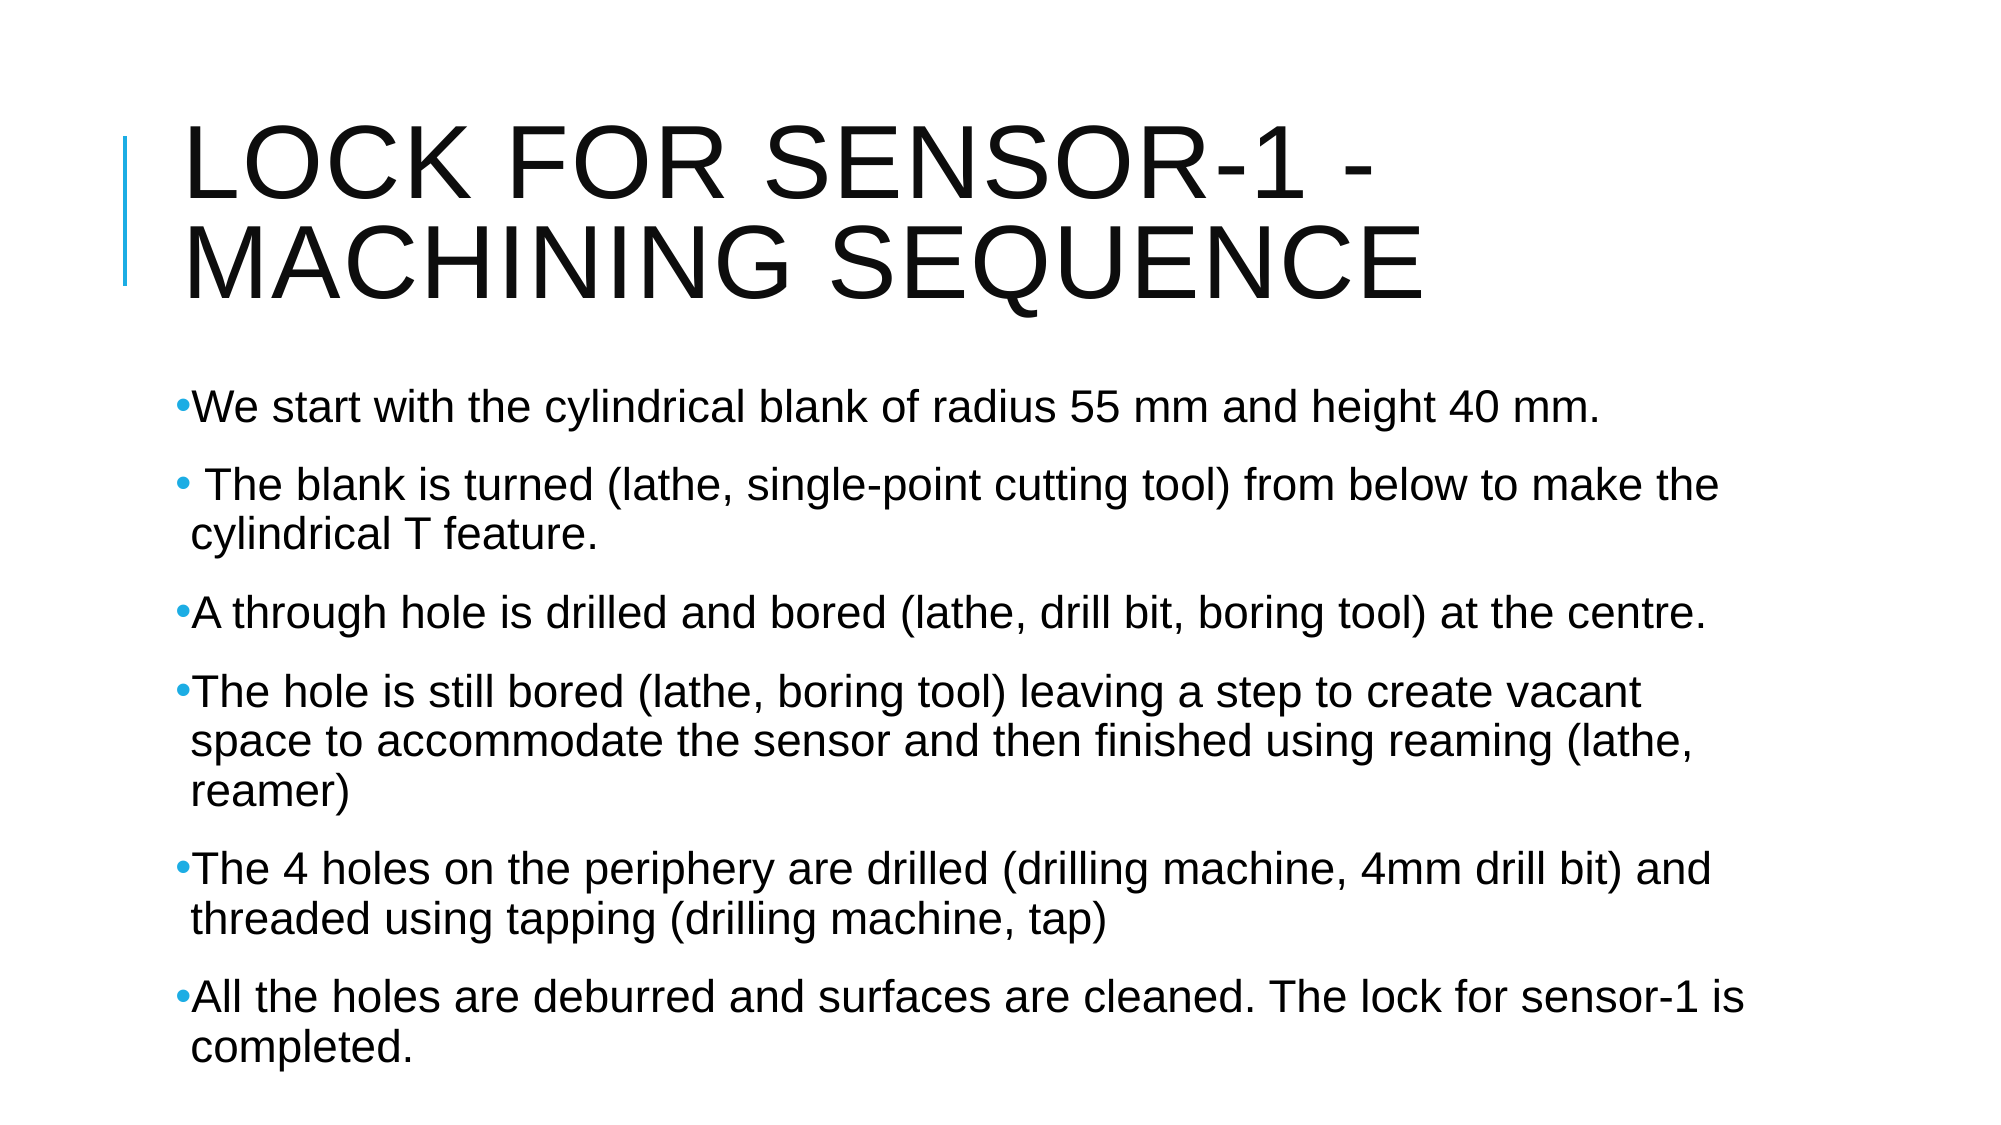

# Lock for Sensor-1 - Machining sequence
We start with the cylindrical blank of radius 55 mm and height 40 mm.
 The blank is turned (lathe, single-point cutting tool) from below to make the cylindrical T feature.
A through hole is drilled and bored (lathe, drill bit, boring tool) at the centre.
The hole is still bored (lathe, boring tool) leaving a step to create vacant space to accommodate the sensor and then finished using reaming (lathe, reamer)
The 4 holes on the periphery are drilled (drilling machine, 4mm drill bit) and threaded using tapping (drilling machine, tap)
All the holes are deburred and surfaces are cleaned. The lock for sensor-1 is completed.